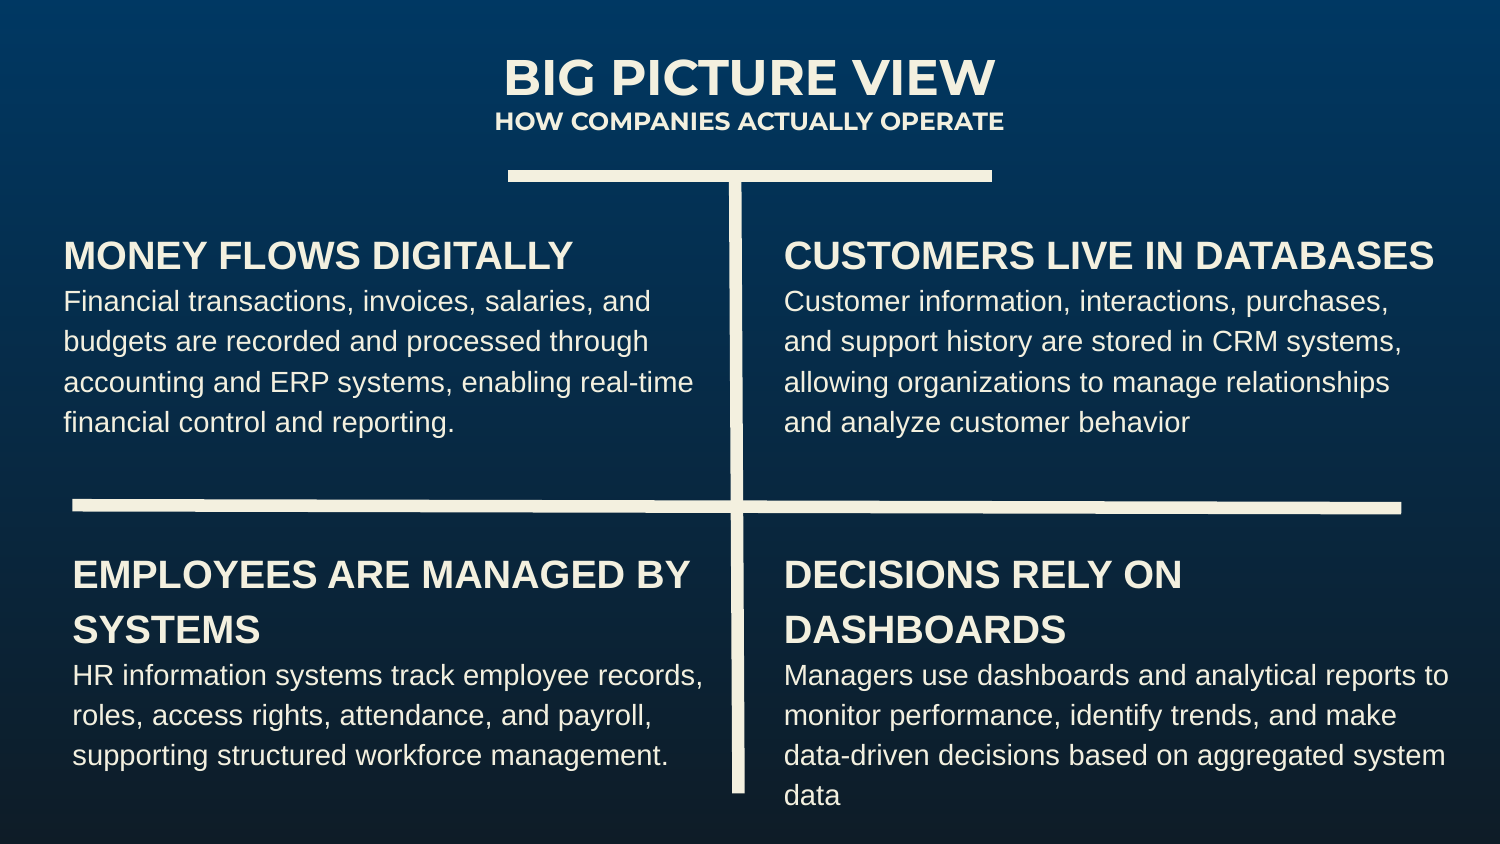

BIG PICTURE VIEW
HOW COMPANIES ACTUALLY OPERATE

MONEY FLOWS DIGITALLY
Financial transactions, invoices, salaries, and budgets are recorded and processed through accounting and ERP systems, enabling real-time financial control and reporting.
CUSTOMERS LIVE IN DATABASES
Customer information, interactions, purchases, and support history are stored in CRM systems, allowing organizations to manage relationships and analyze customer behavior
EMPLOYEES ARE MANAGED BY SYSTEMS
HR information systems track employee records, roles, access rights, attendance, and payroll, supporting structured workforce management.
DECISIONS RELY ON DASHBOARDS
Managers use dashboards and analytical reports to monitor performance, identify trends, and make data-driven decisions based on aggregated system data